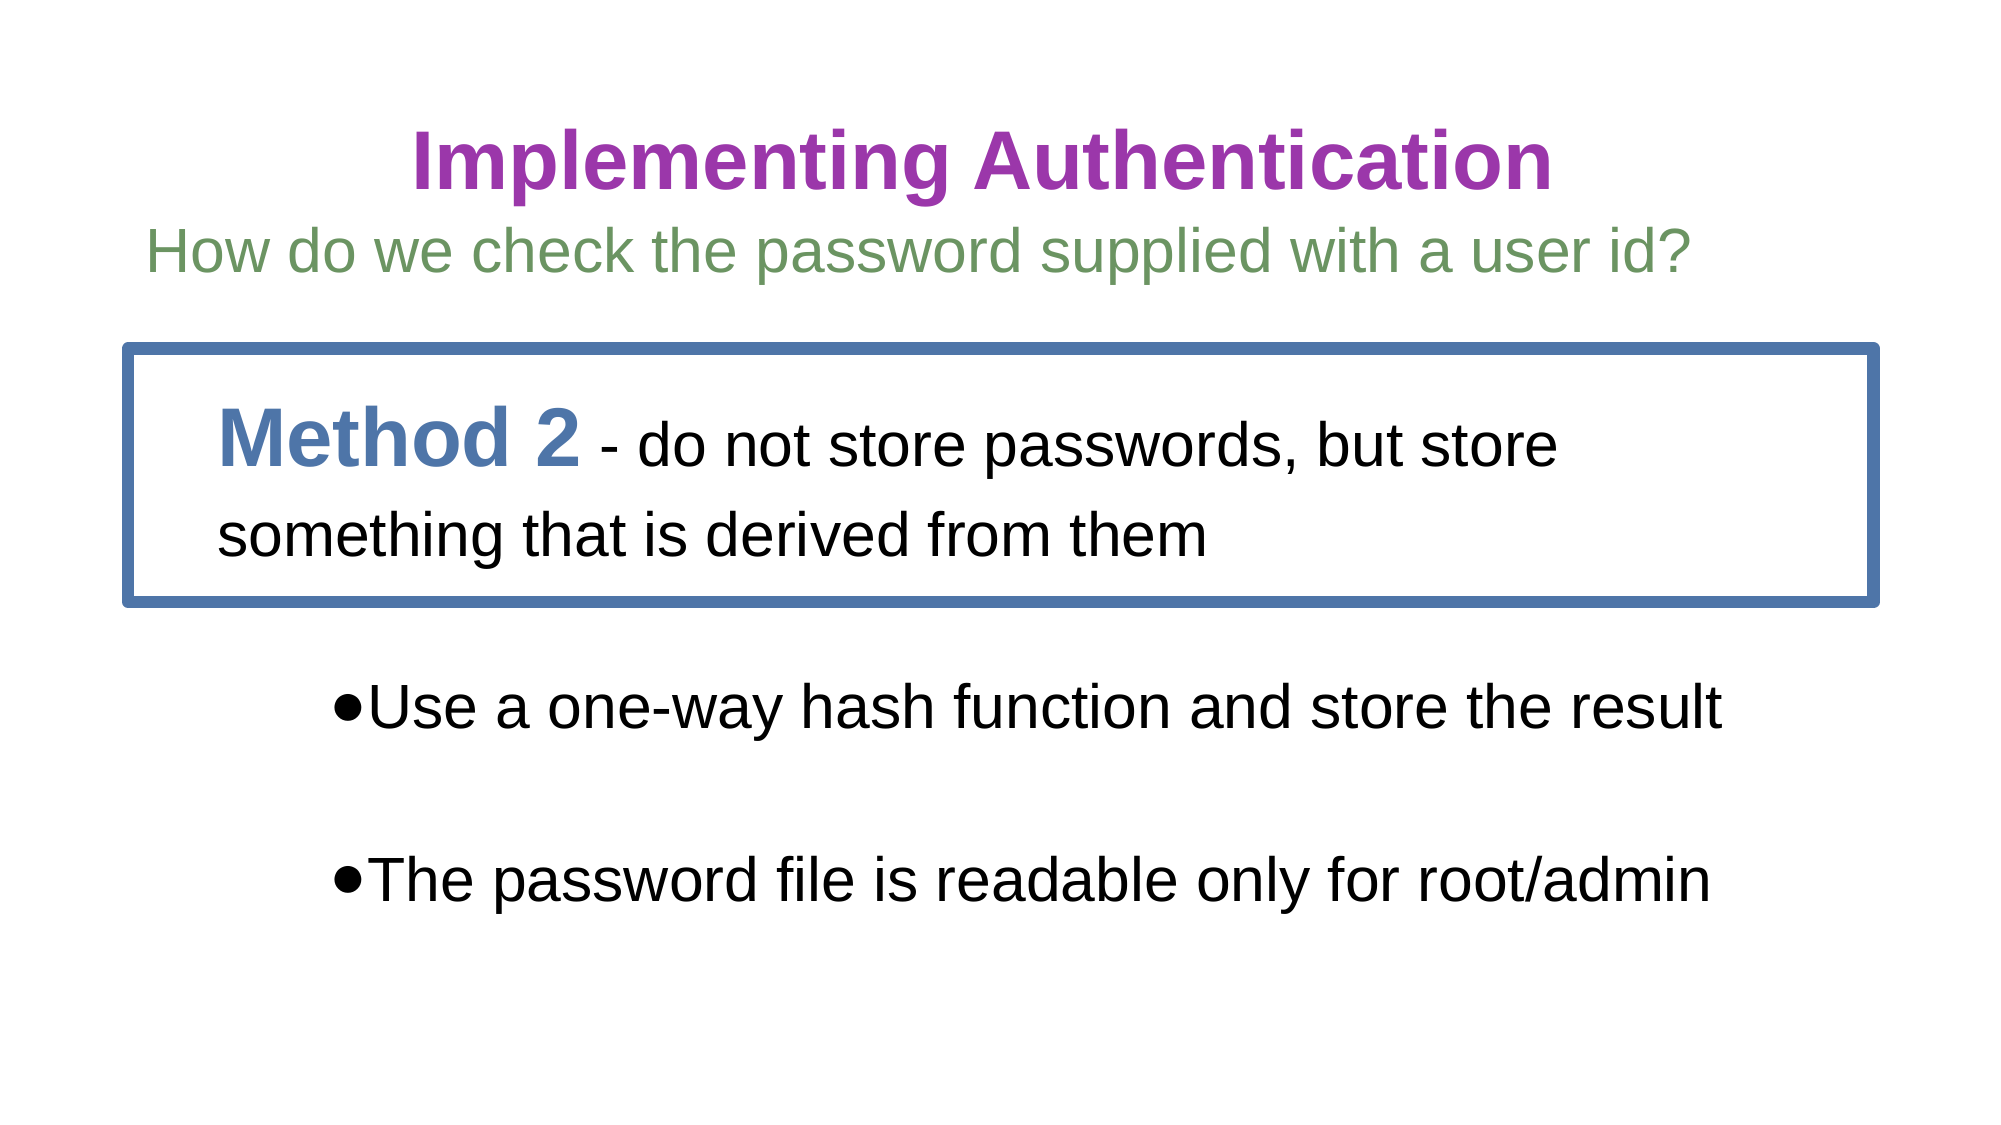

# Implementing Authentication
How do we check the password supplied with a user id?

Method 2 - do not store passwords, but store something that is derived from them

Use a one-way hash function and store the result

The password file is readable only for root/admin